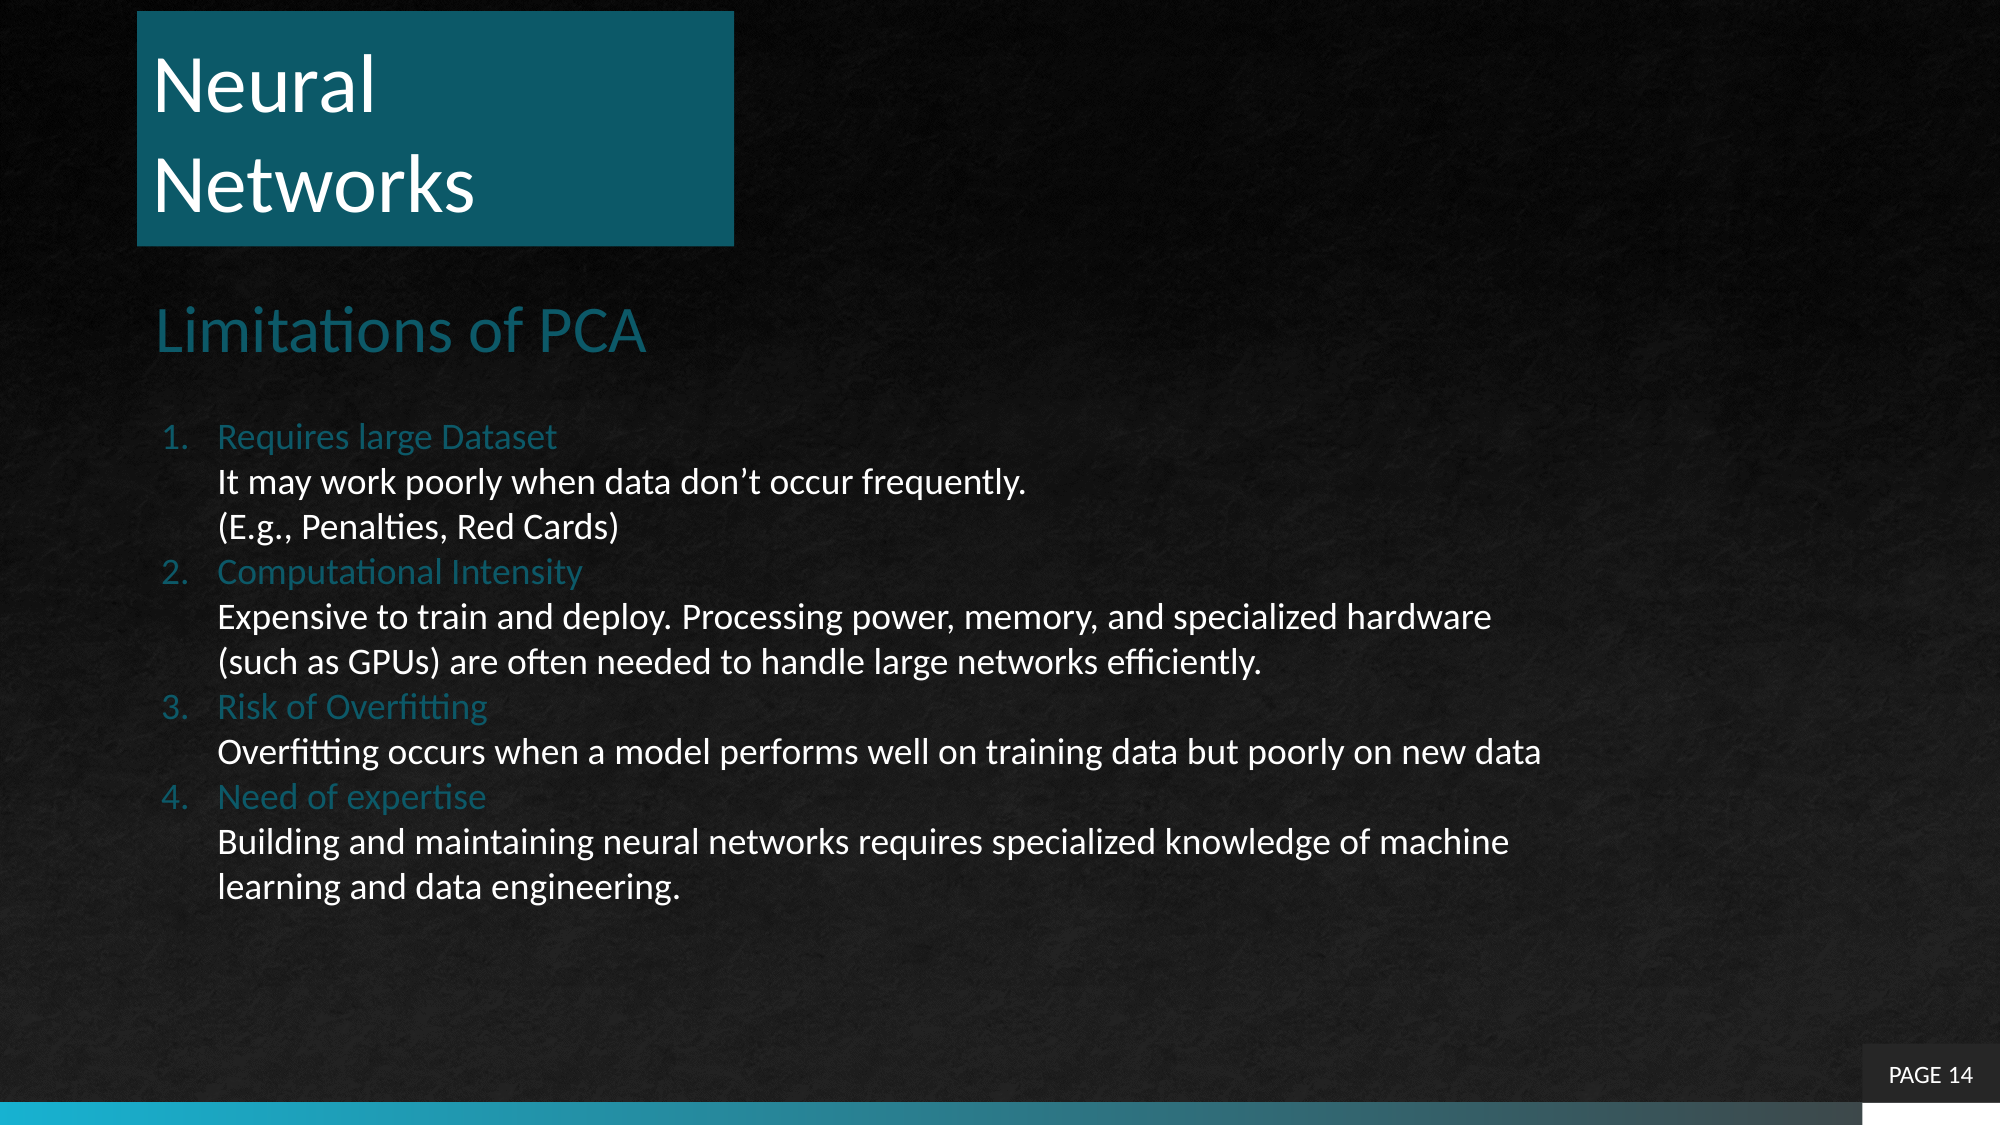

Neural Networks
Limitations of PCA
Requires large Dataset
It may work poorly when data don’t occur frequently.
(E.g., Penalties, Red Cards)
Computational Intensity
Expensive to train and deploy. Processing power, memory, and specialized hardware
(such as GPUs) are often needed to handle large networks efficiently.
Risk of Overfitting
Overfitting occurs when a model performs well on training data but poorly on new data
Need of expertise
Building and maintaining neural networks requires specialized knowledge of machine
learning and data engineering.
PAGE 14